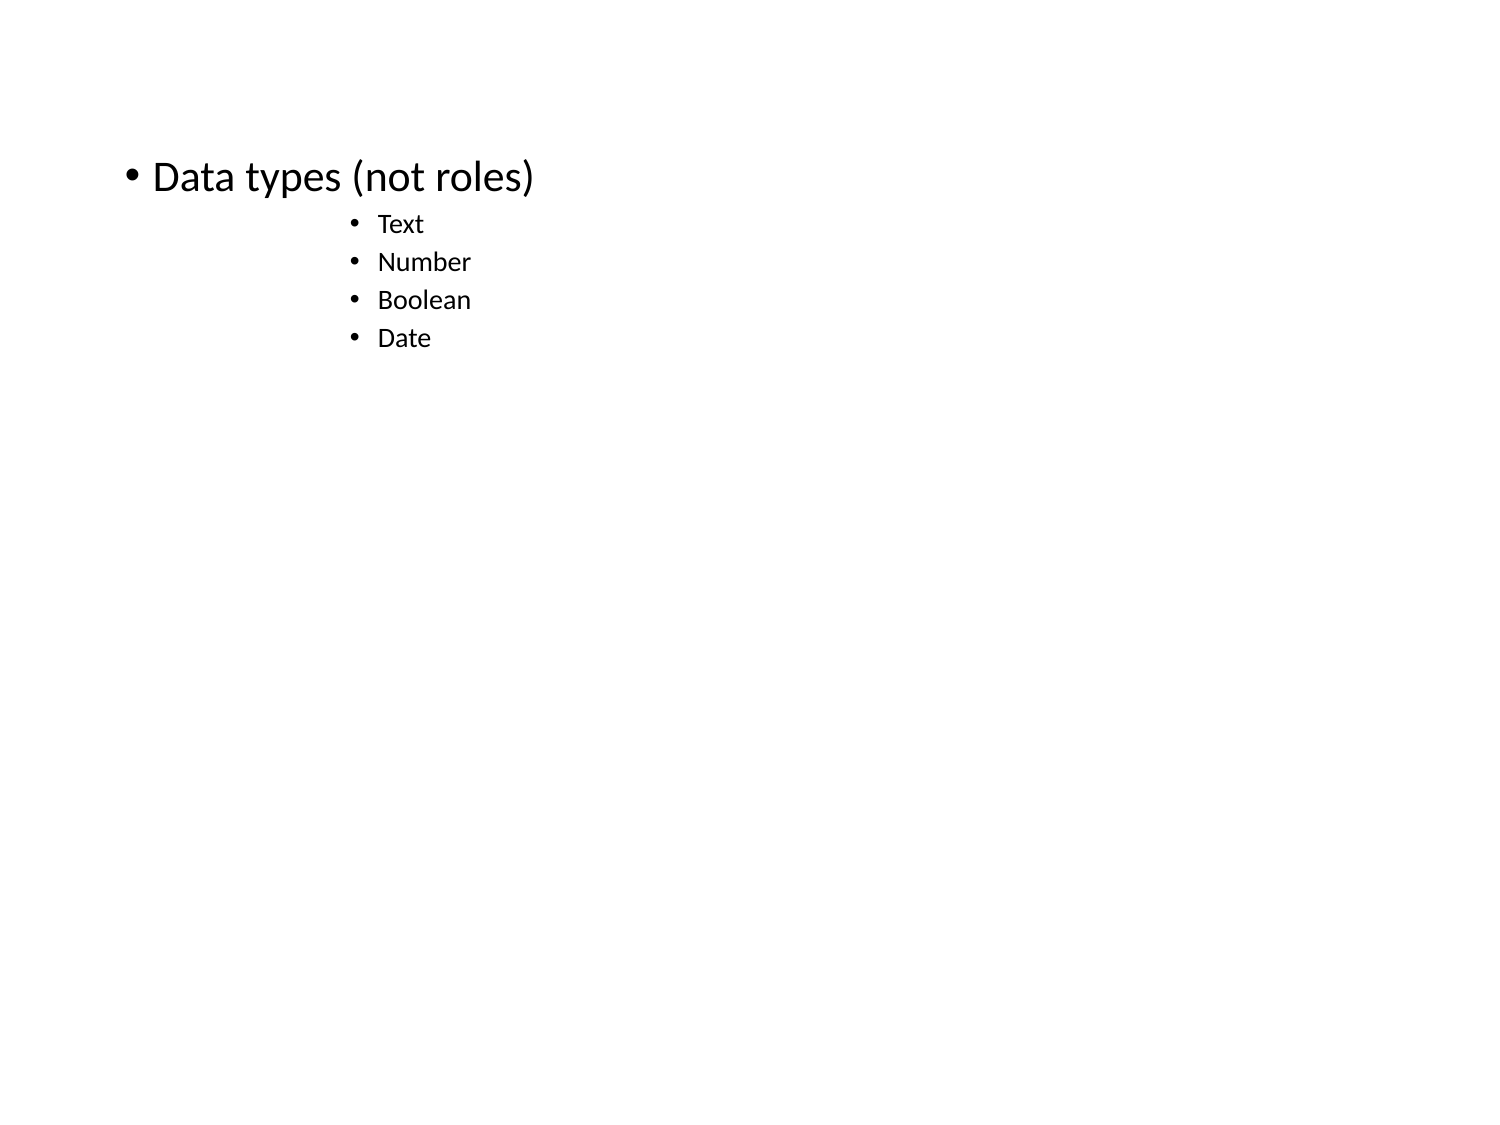

Data types (not roles)
Text
Number
Boolean
Date